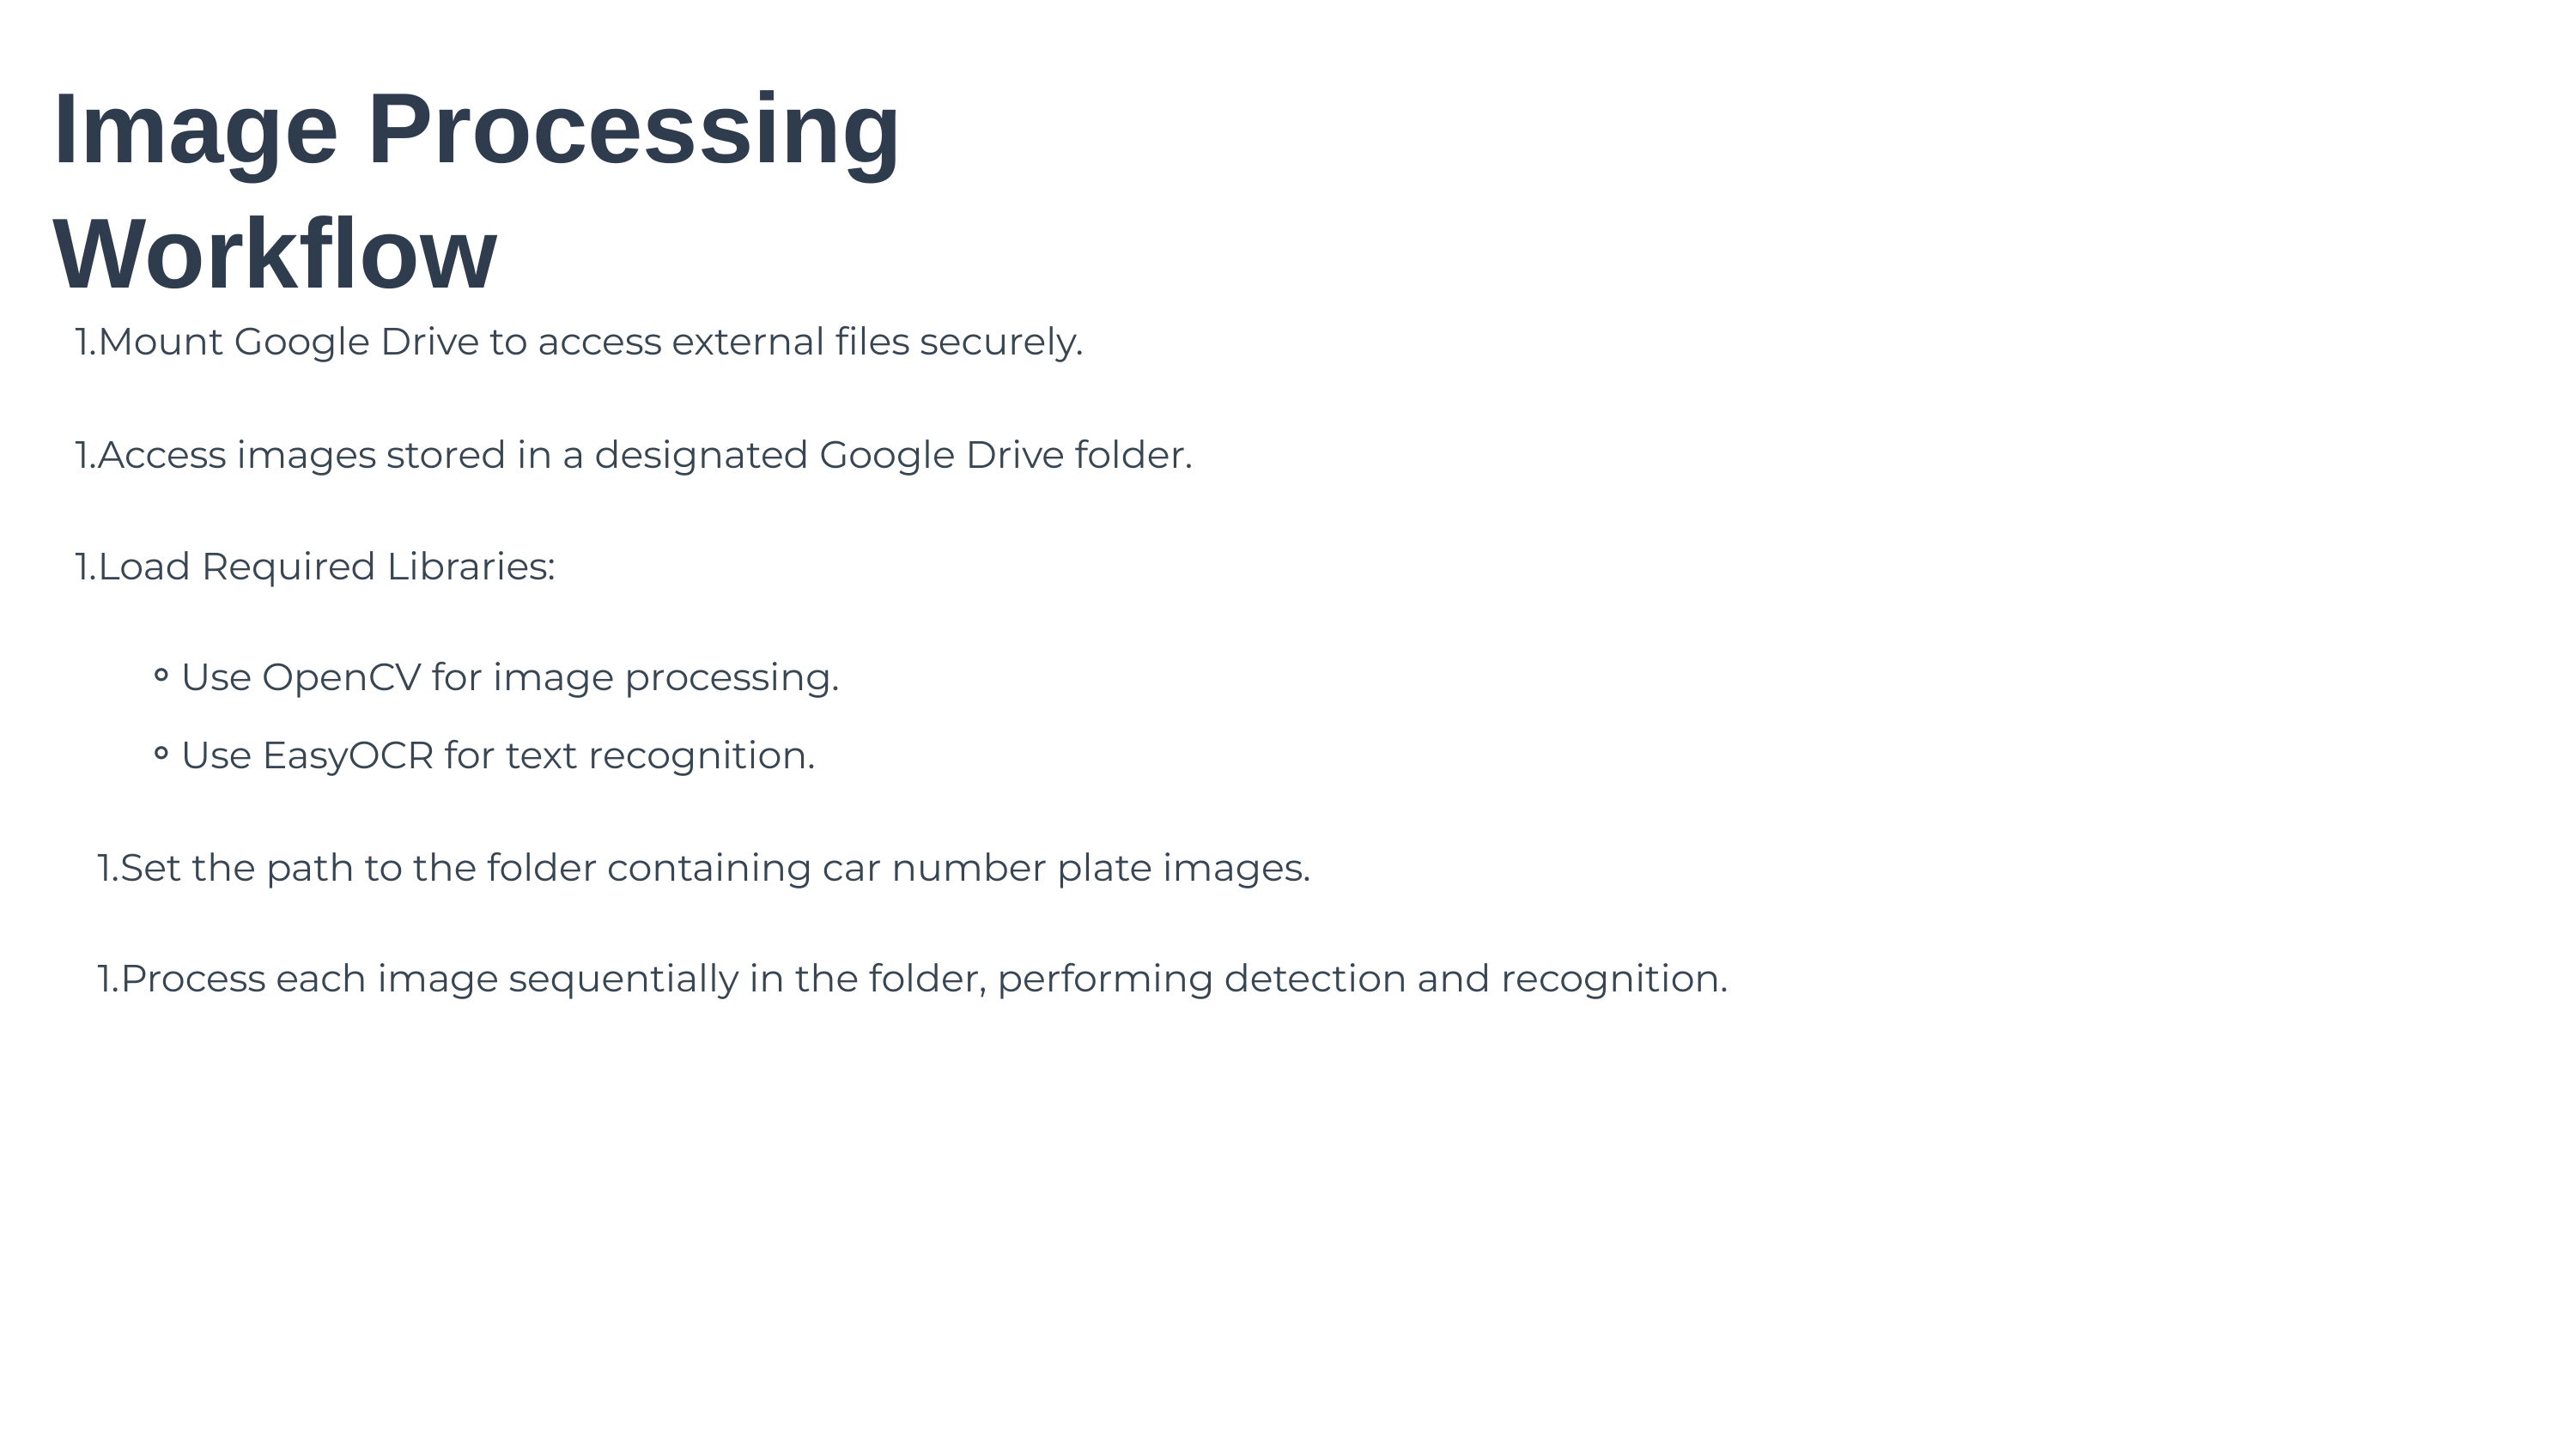

Image Processing Workflow

Mount Google Drive to access external files securely.

Access images stored in a designated Google Drive folder.

Load Required Libraries:

Use OpenCV for image processing.

Use EasyOCR for text recognition.

Set the path to the folder containing car number plate images.

Process each image sequentially in the folder, performing detection and recognition.